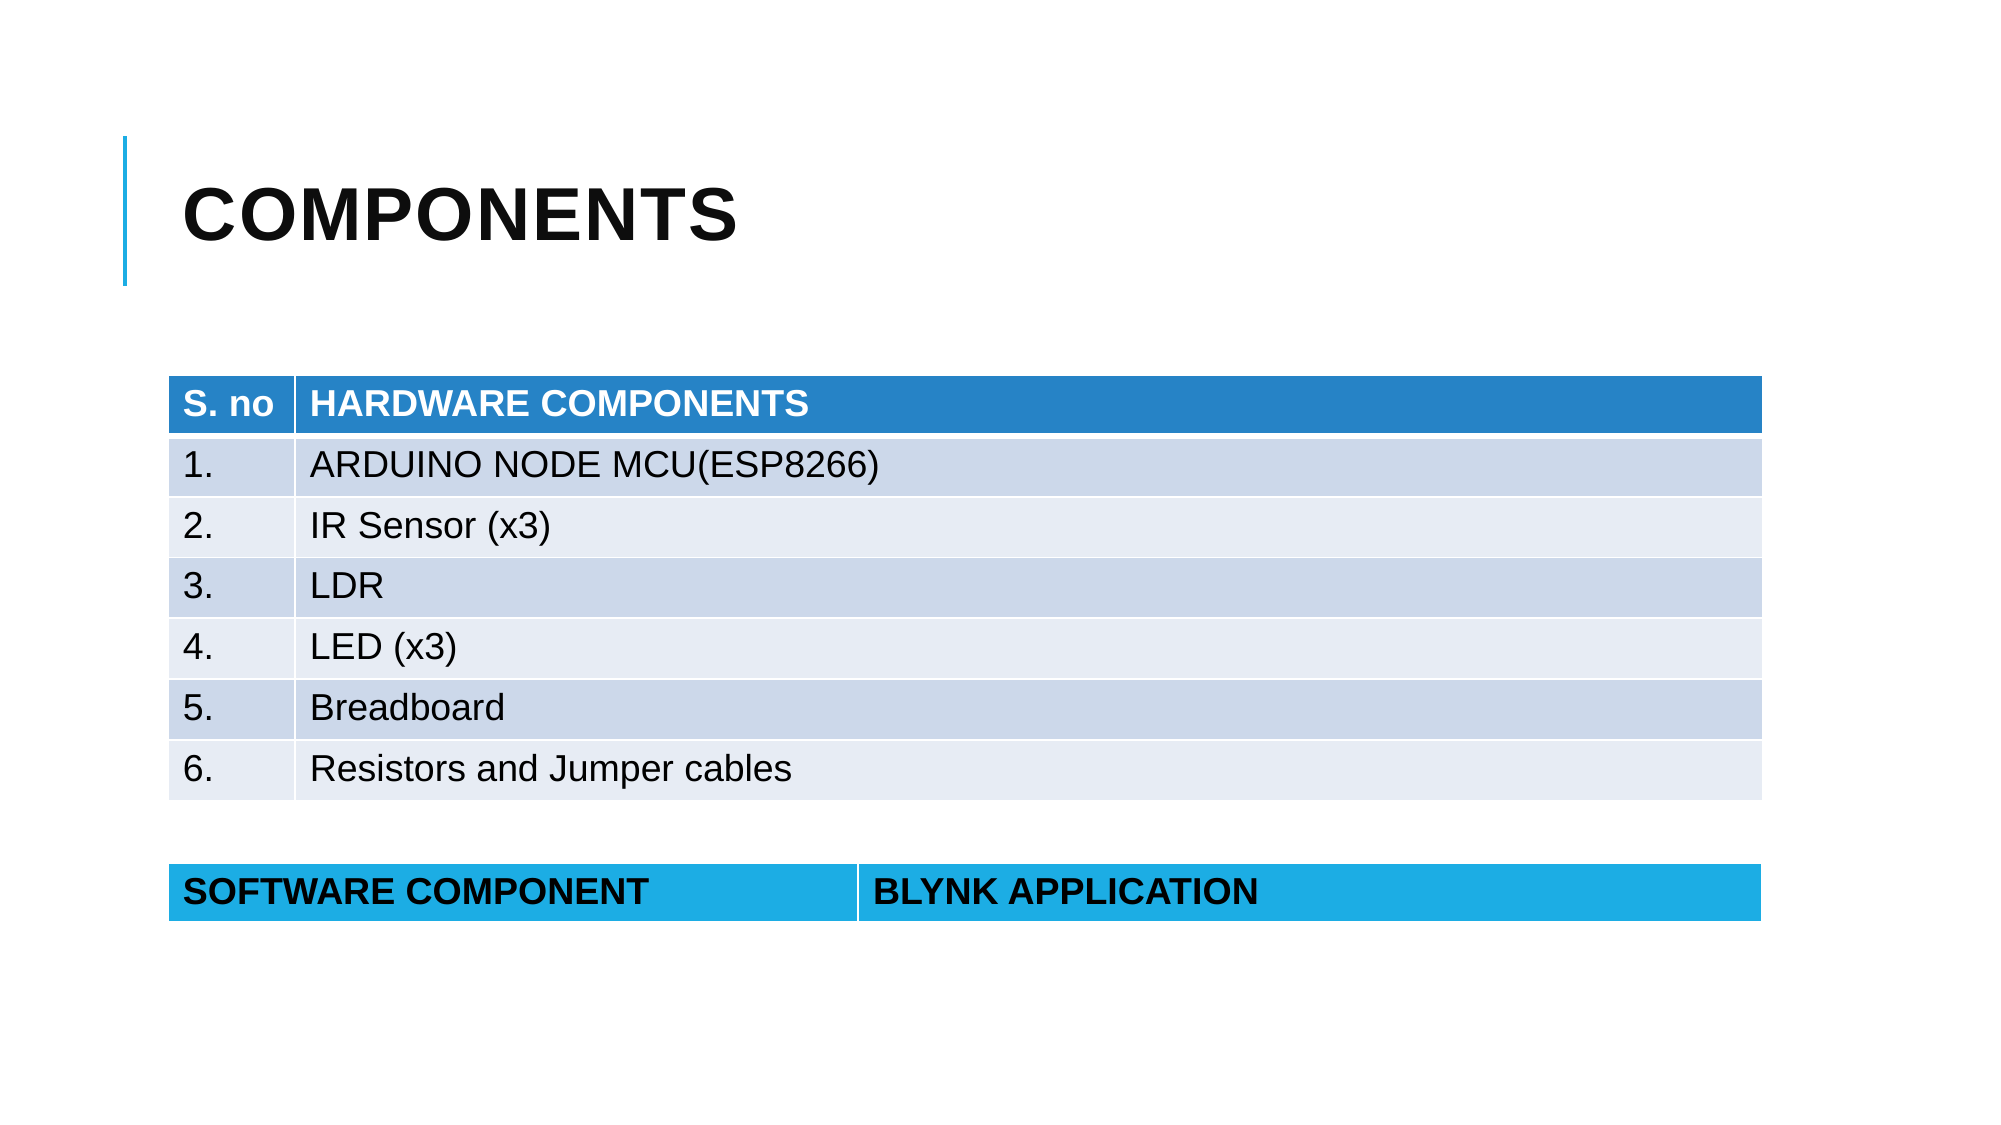

# COMPONENTS
| S. no | HARDWARE COMPONENTS |
| --- | --- |
| 1. | ARDUINO NODE MCU(ESP8266) |
| 2. | IR Sensor (x3) |
| 3. | LDR |
| 4. | LED (x3) |
| 5. | Breadboard |
| 6. | Resistors and Jumper cables |
| SOFTWARE COMPONENT | BLYNK APPLICATION |
| --- | --- |